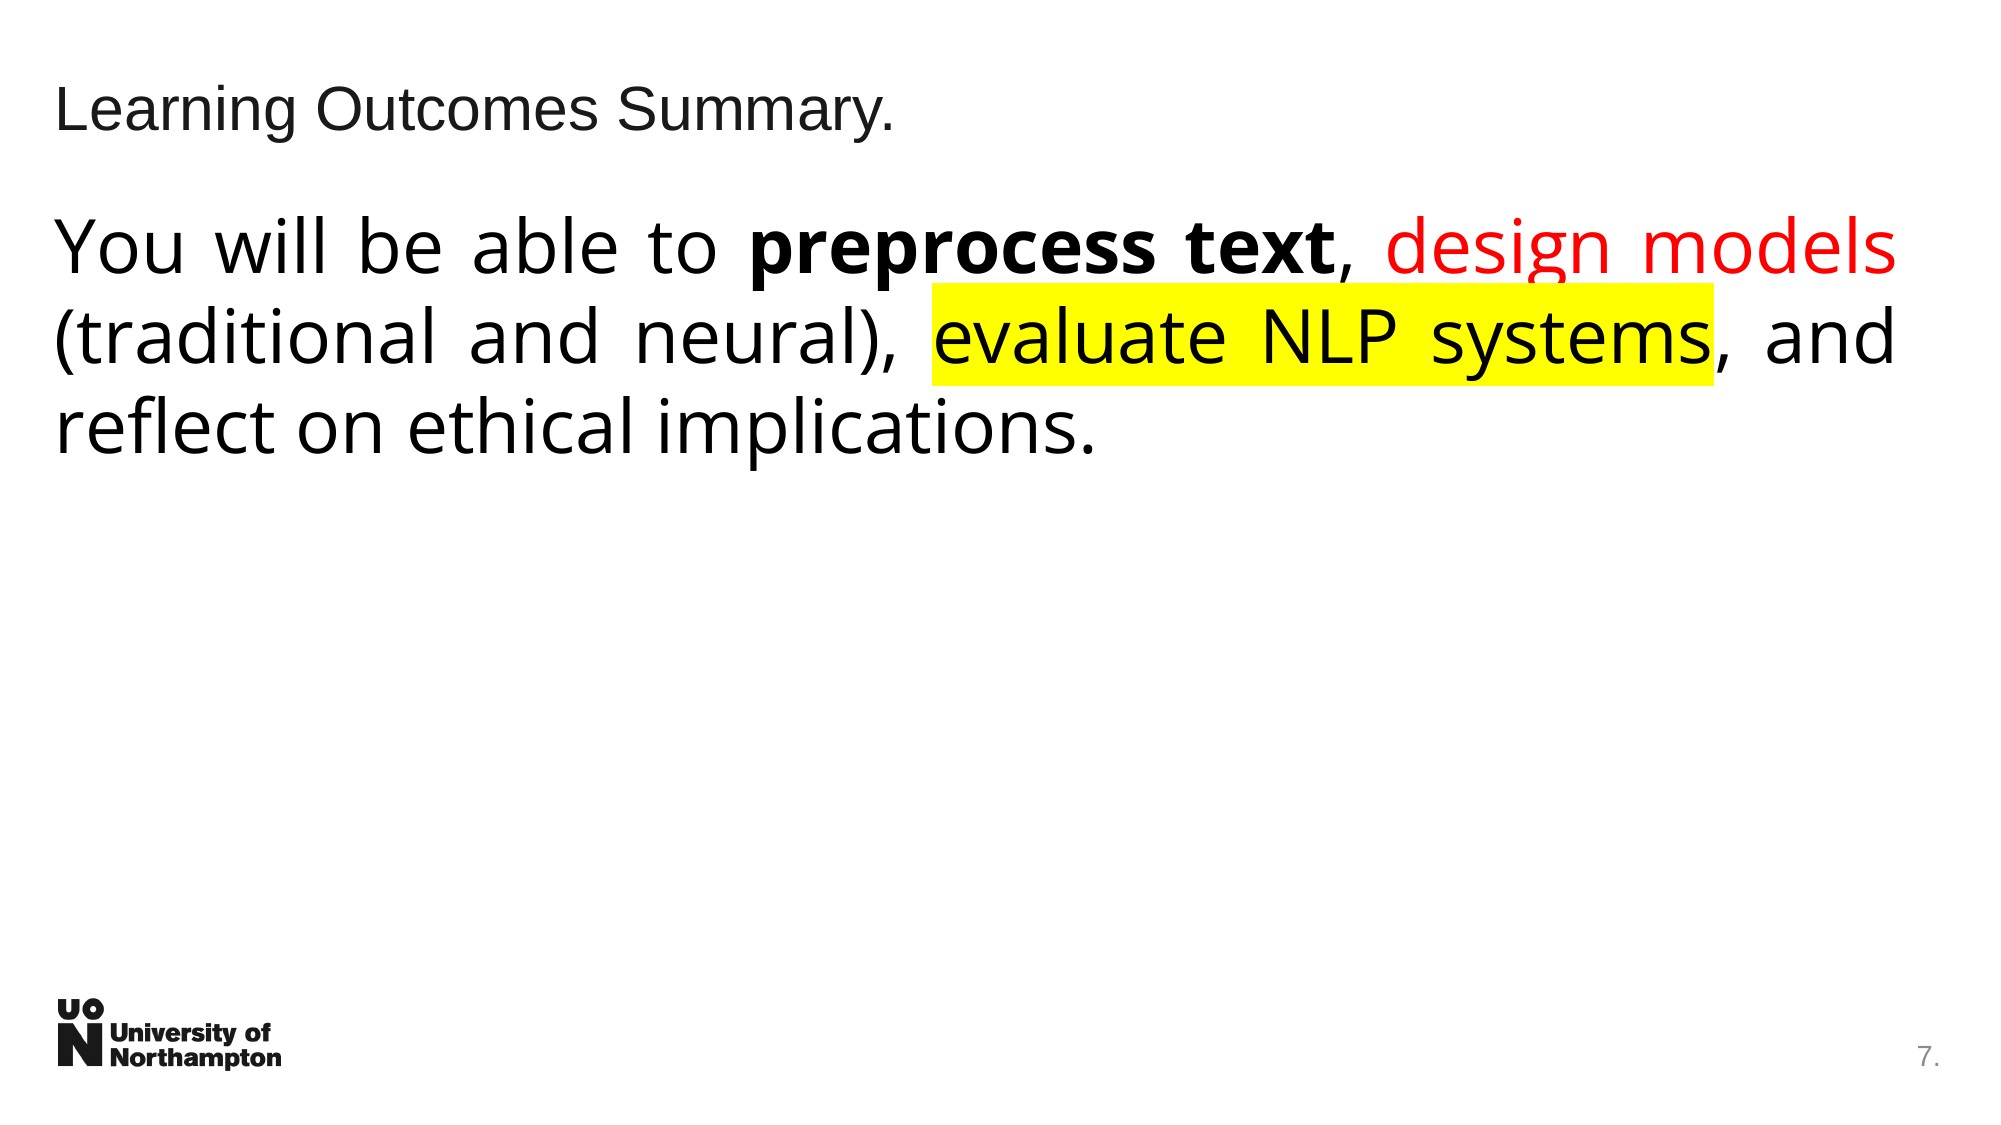

# Learning Outcomes Summary.
You will be able to preprocess text, design models (traditional and neural), evaluate NLP systems, and reflect on ethical implications.
7.